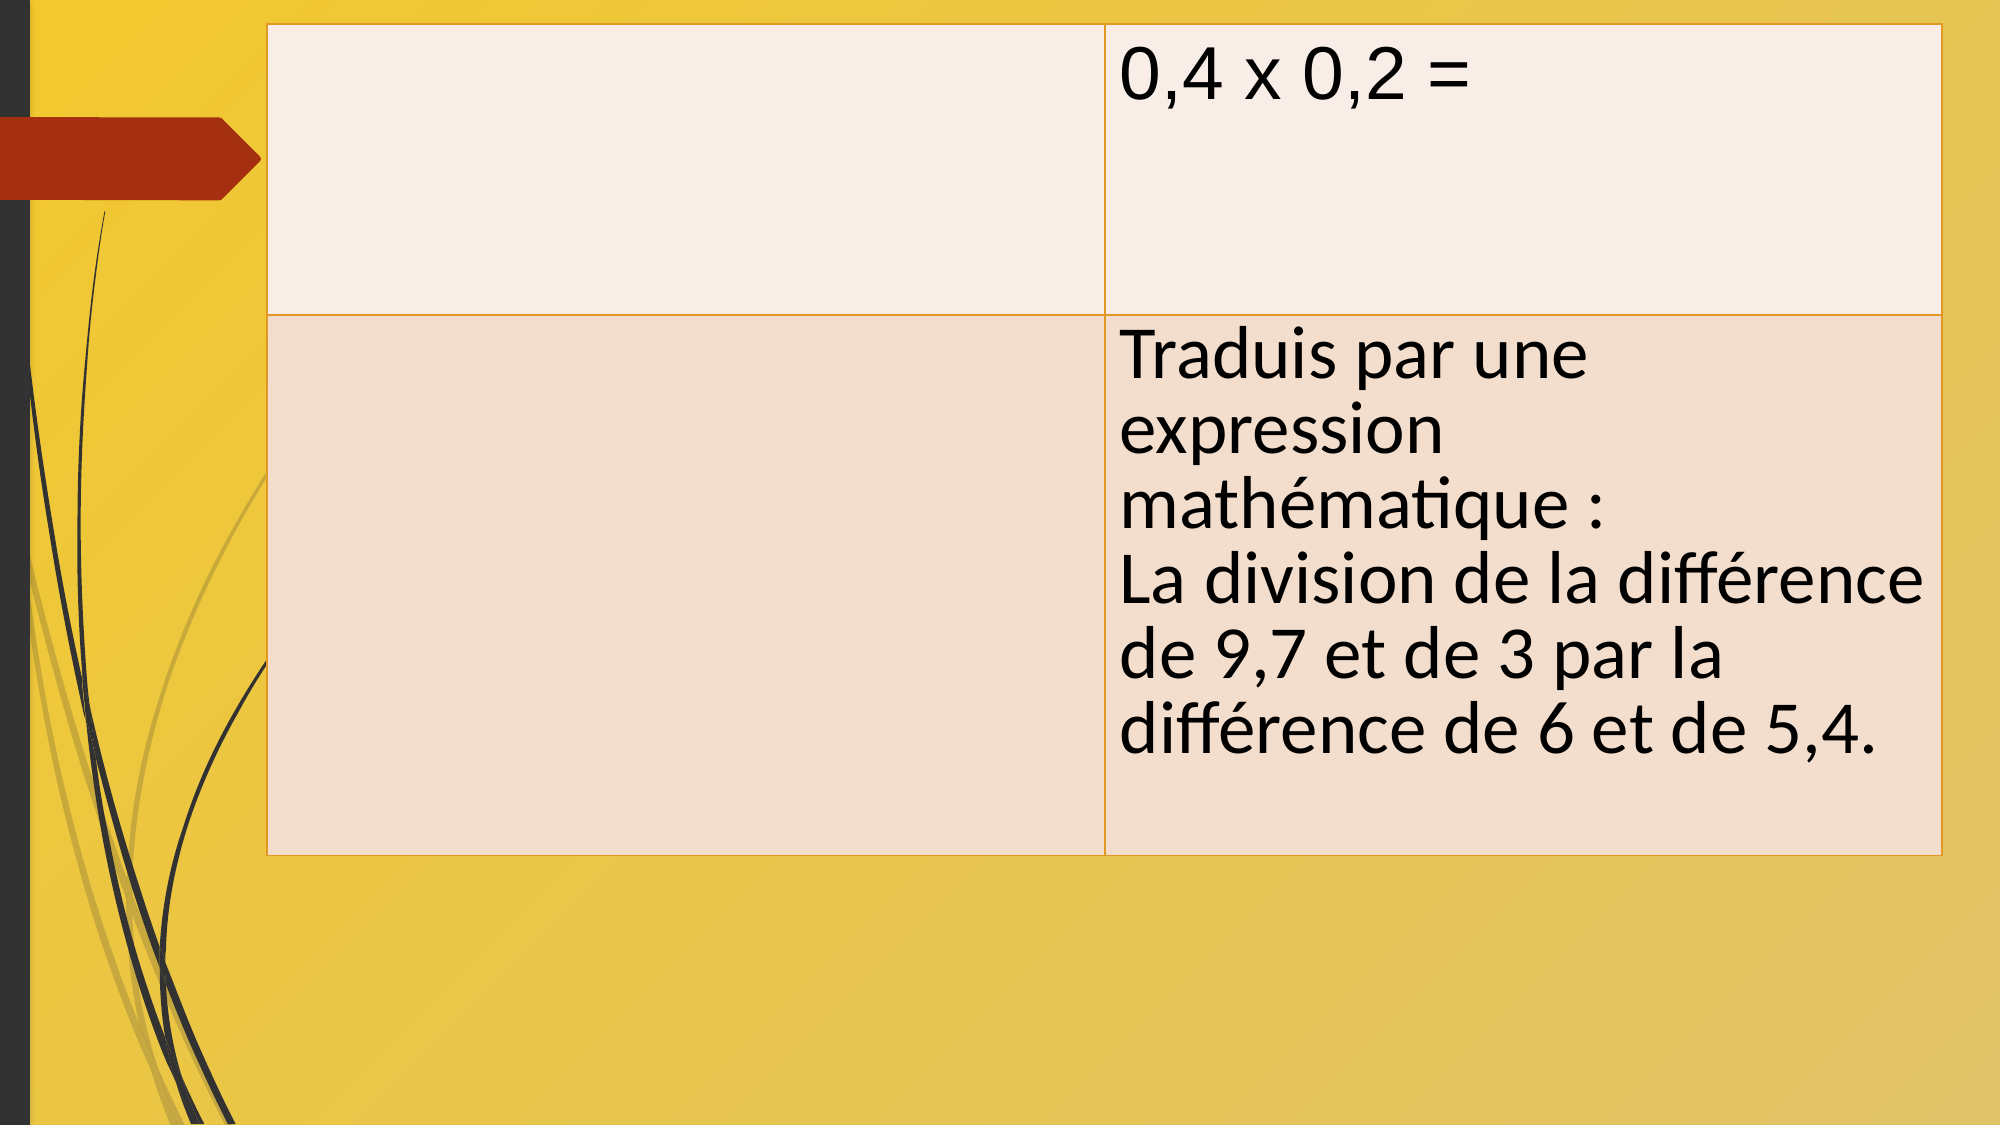

|  | 0,4 x 0,2 = |
| --- | --- |
|  | Traduis par une expression mathématique : La division de la différence de 9,7 et de 3 par la différence de 6 et de 5,4. |
# Questions flash 73